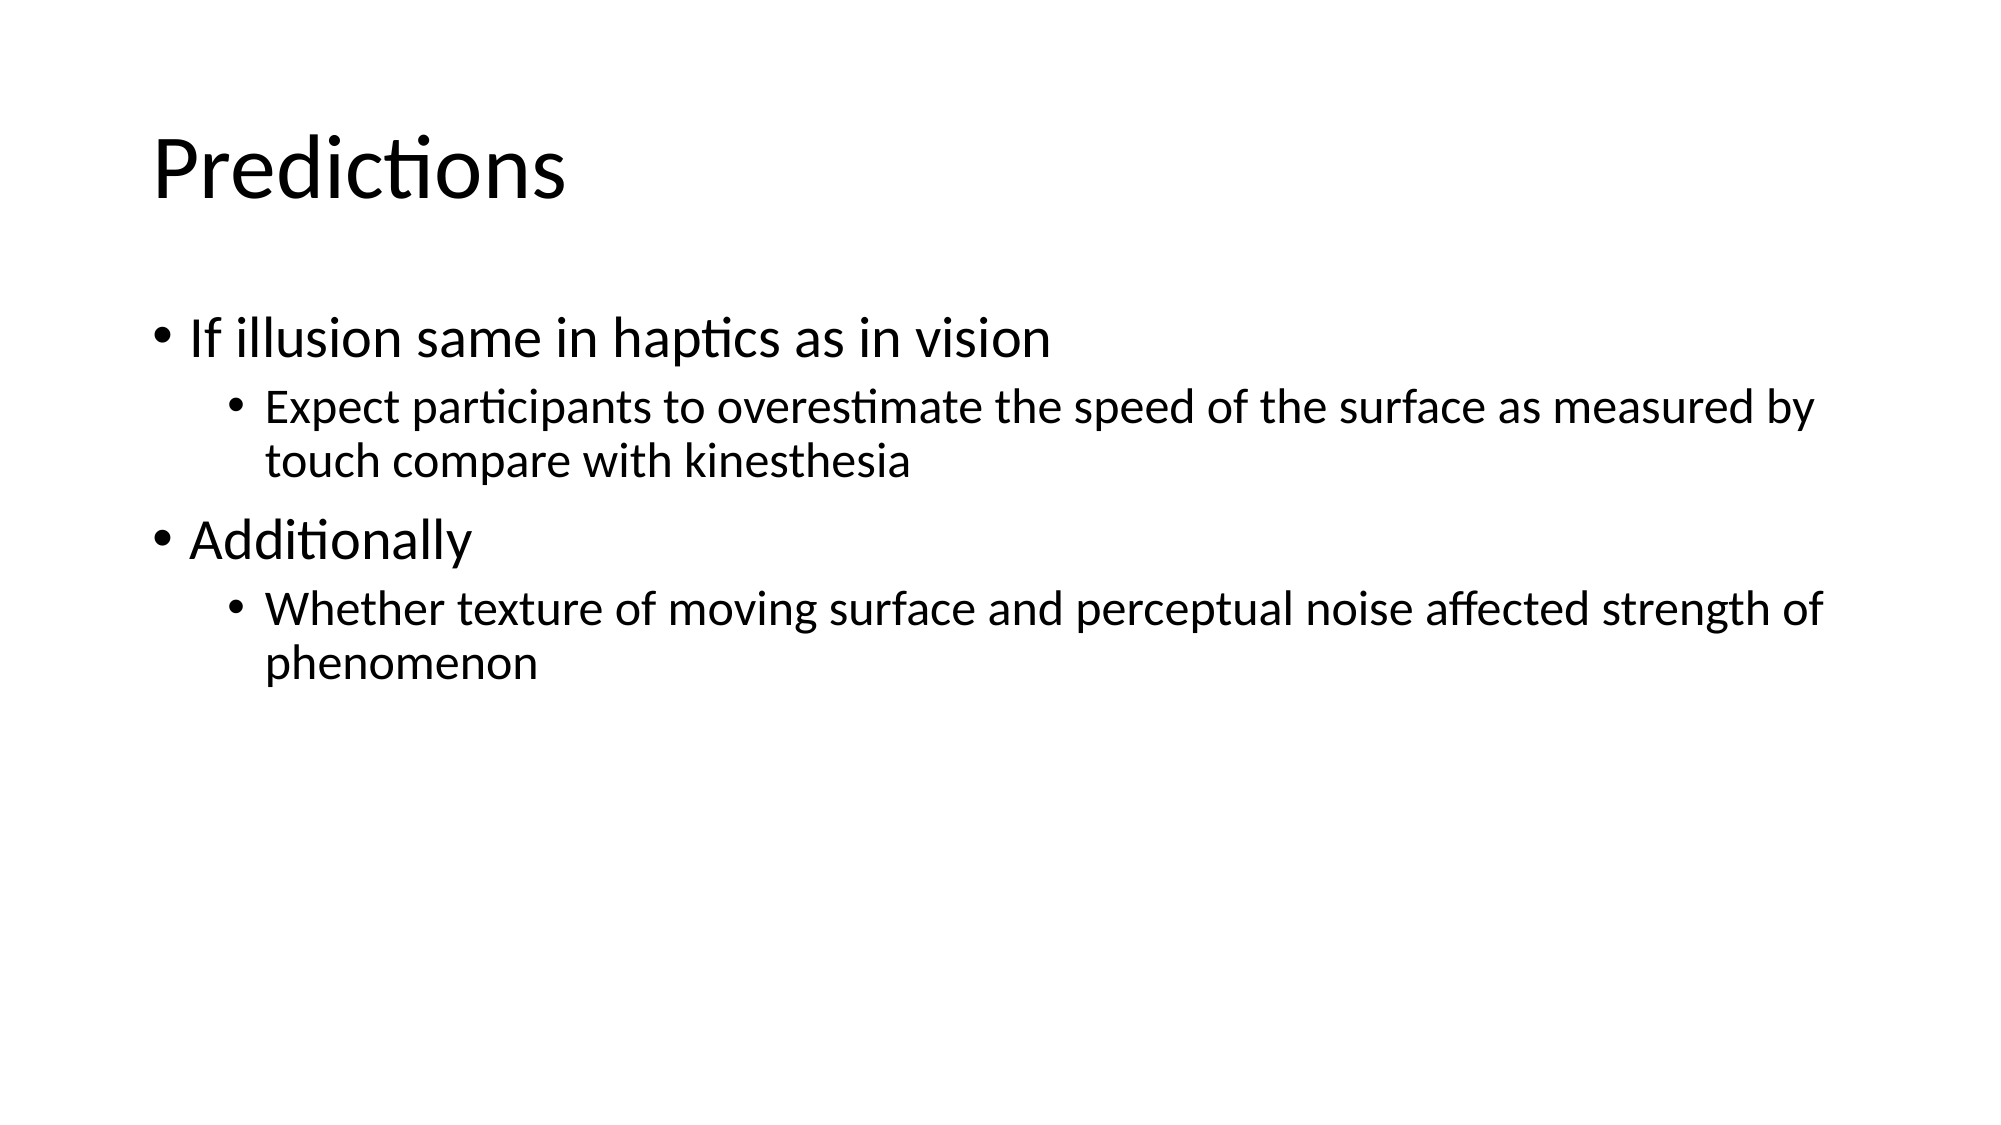

# Predictions
If illusion same in haptics as in vision
Expect participants to overestimate the speed of the surface as measured by touch compare with kinesthesia
Additionally
Whether texture of moving surface and perceptual noise affected strength of phenomenon